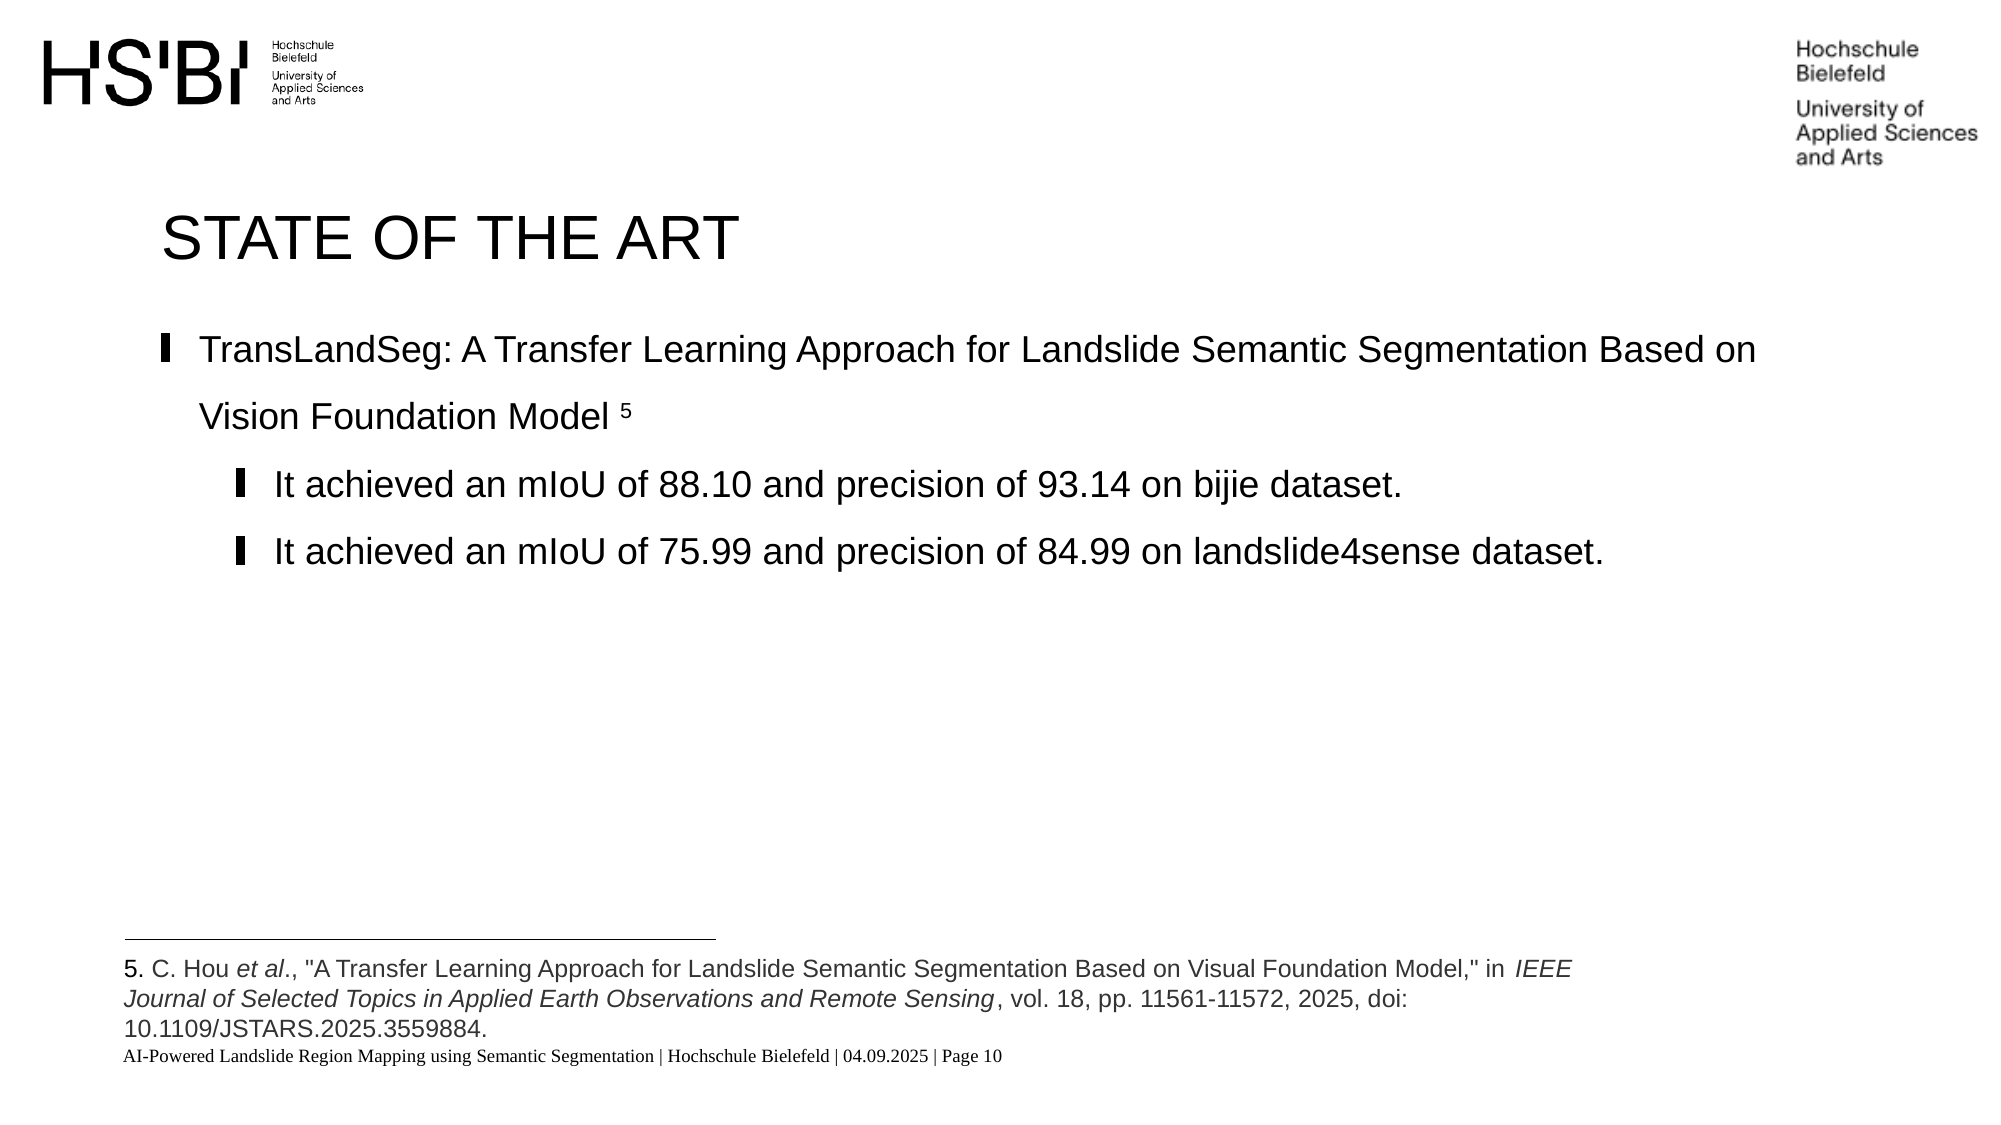

State of the art
TransLandSeg: A Transfer Learning Approach for Landslide Semantic Segmentation Based on Vision Foundation Model 5
It achieved an mIoU of 88.10 and precision of 93.14 on bijie dataset.
It achieved an mIoU of 75.99 and precision of 84.99 on landslide4sense dataset.

5. C. Hou et al., "A Transfer Learning Approach for Landslide Semantic Segmentation Based on Visual Foundation Model," in IEEE Journal of Selected Topics in Applied Earth Observations and Remote Sensing, vol. 18, pp. 11561-11572, 2025, doi: 10.1109/JSTARS.2025.3559884.
AI-Powered Landslide Region Mapping using Semantic Segmentation | Hochschule Bielefeld | 04.09.2025 | Page 10